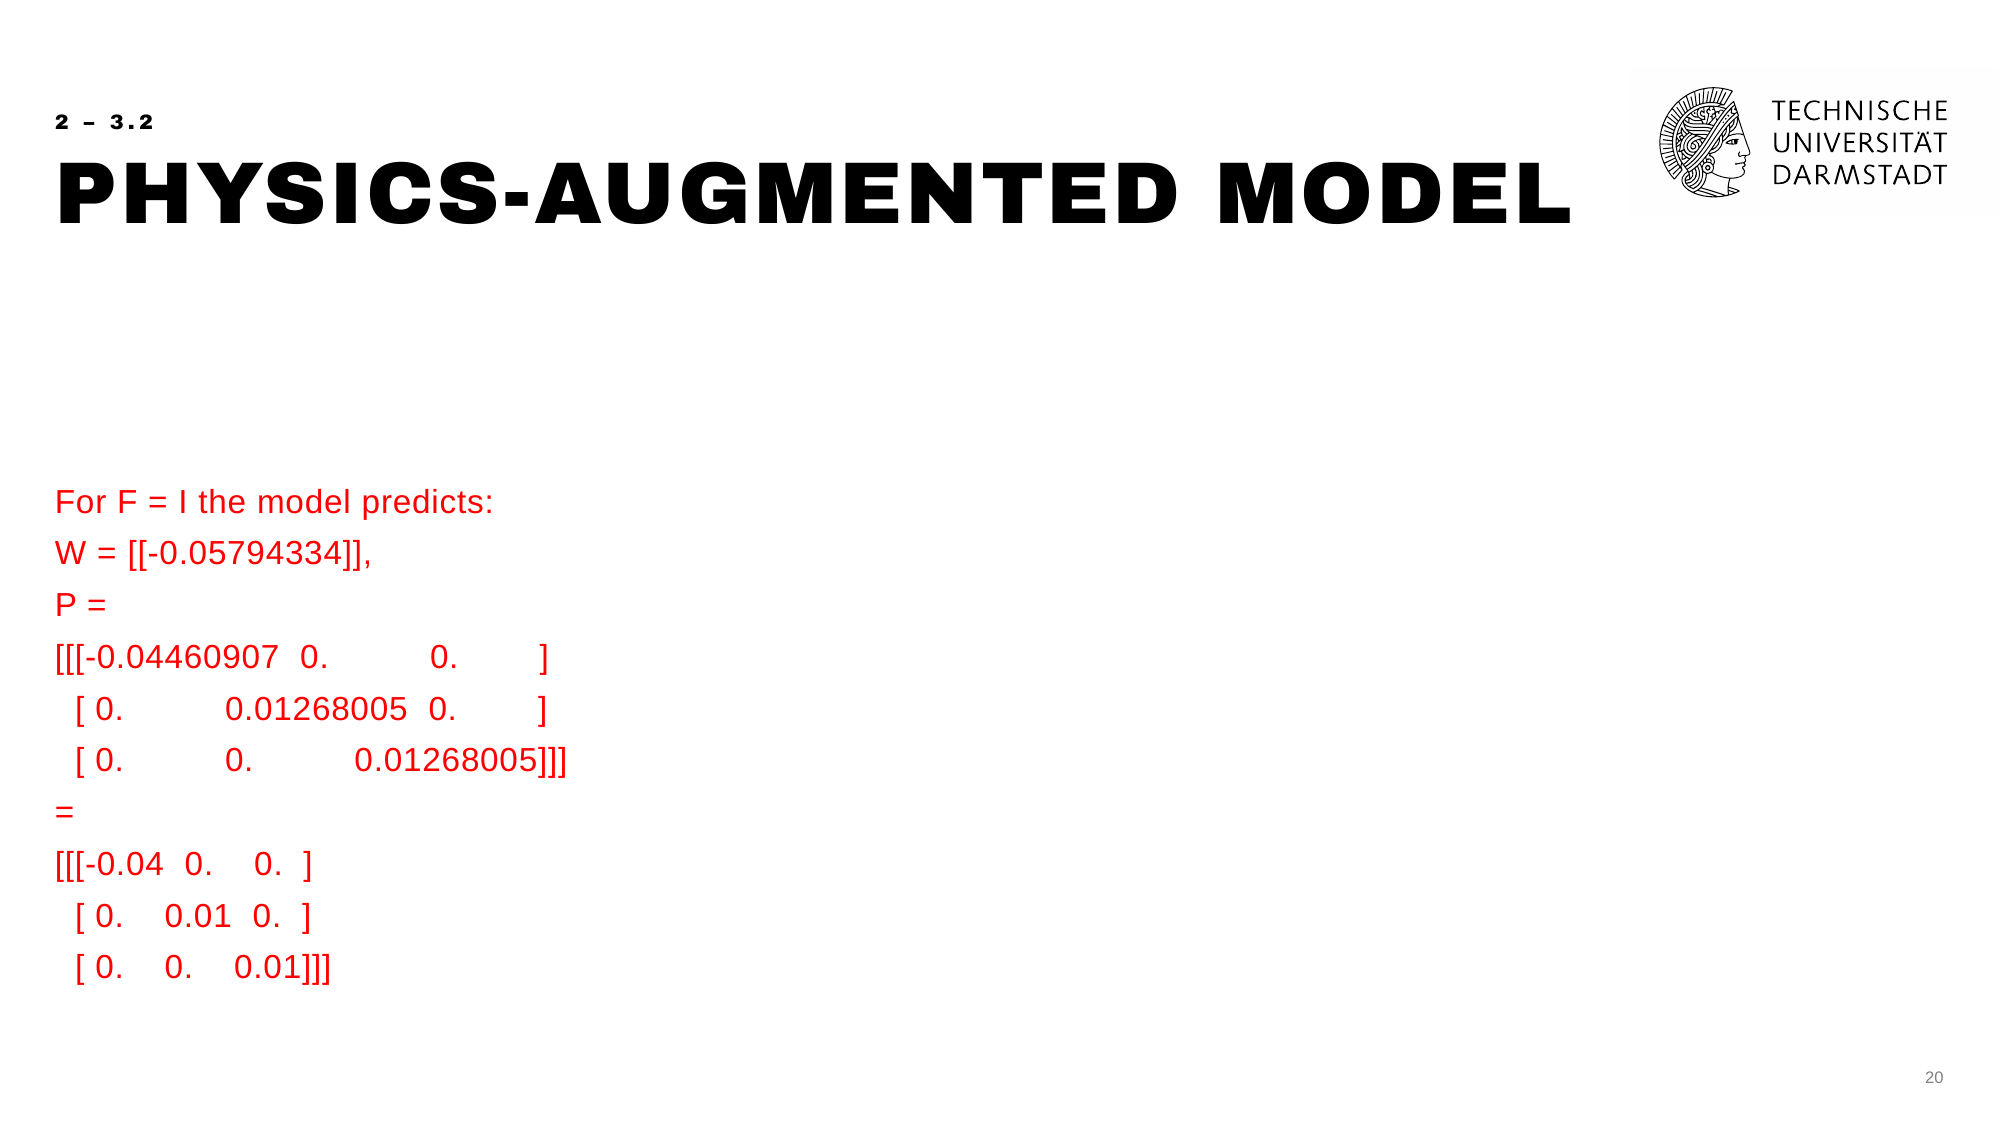

# 2 – 3.2
Physics-augmented model

For F = I the model predicts:
W = [[-0.05794334]],
P =
[[[-0.04460907  0.          0.        ]
  [ 0.          0.01268005  0.        ]
  [ 0.          0.          0.01268005]]]
=
[[[-0.04  0.    0.  ]
  [ 0.    0.01  0.  ]
  [ 0.    0.    0.01]]]
20